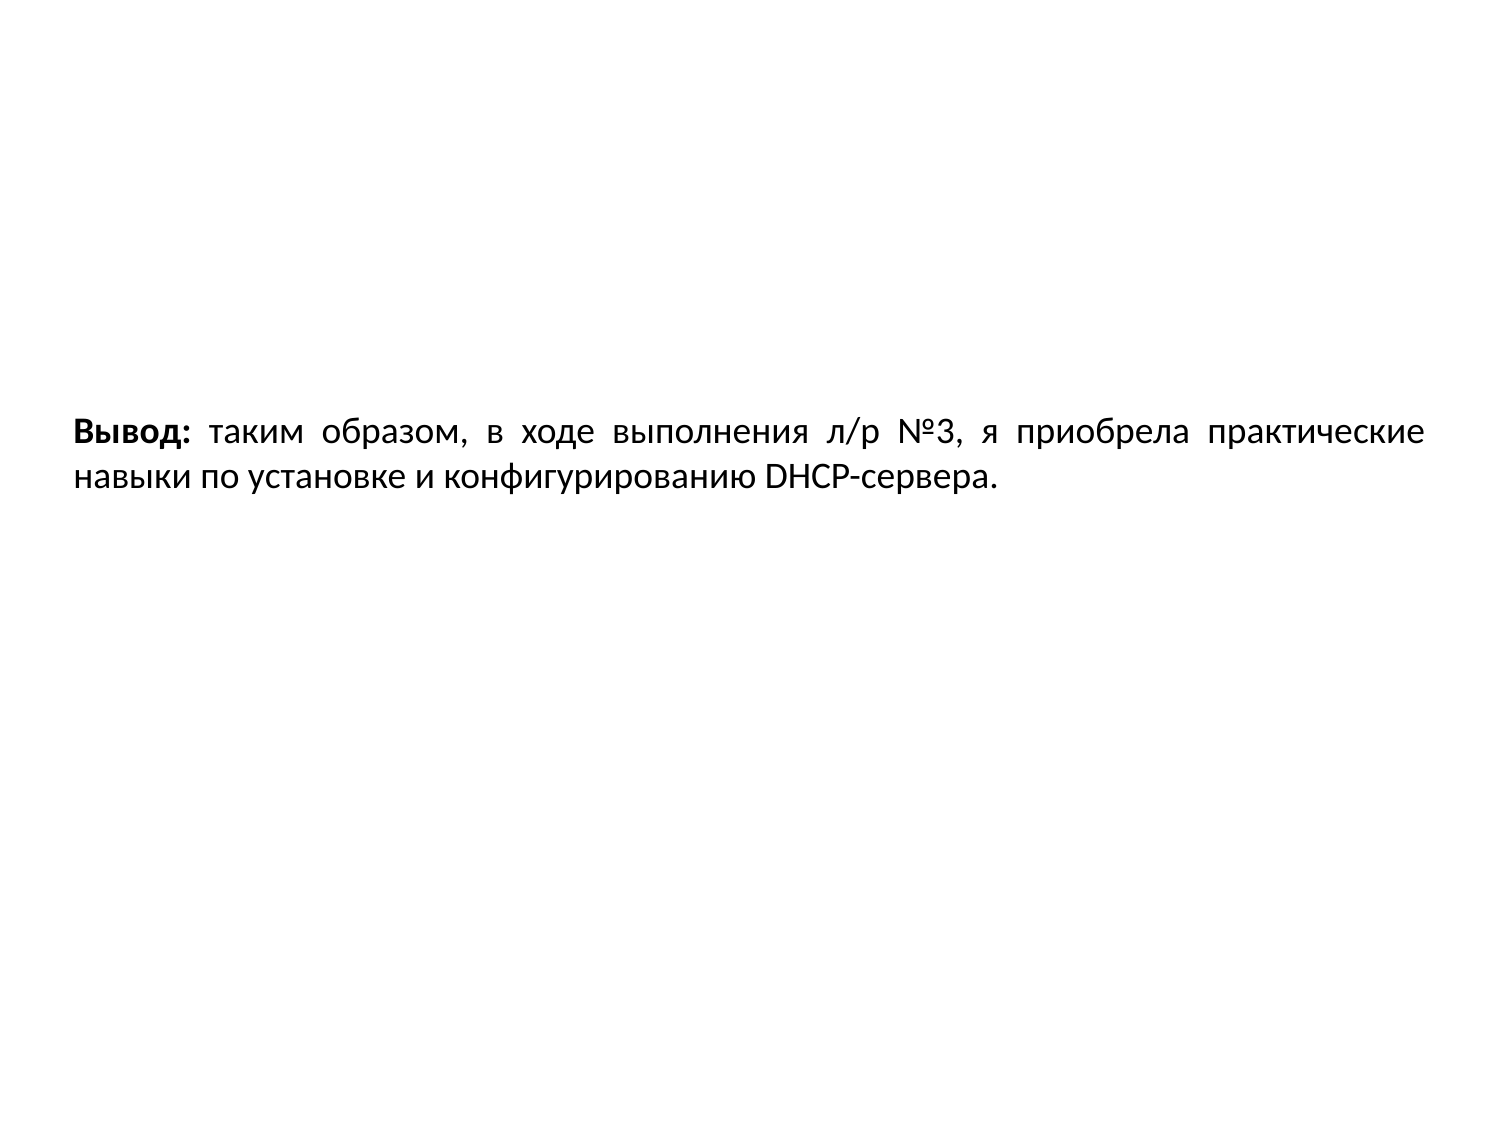

Вывод: таким образом, в ходе выполнения л/р №3, я приобрела практические навыки по установке и конфигурированию DHCP-сервера.